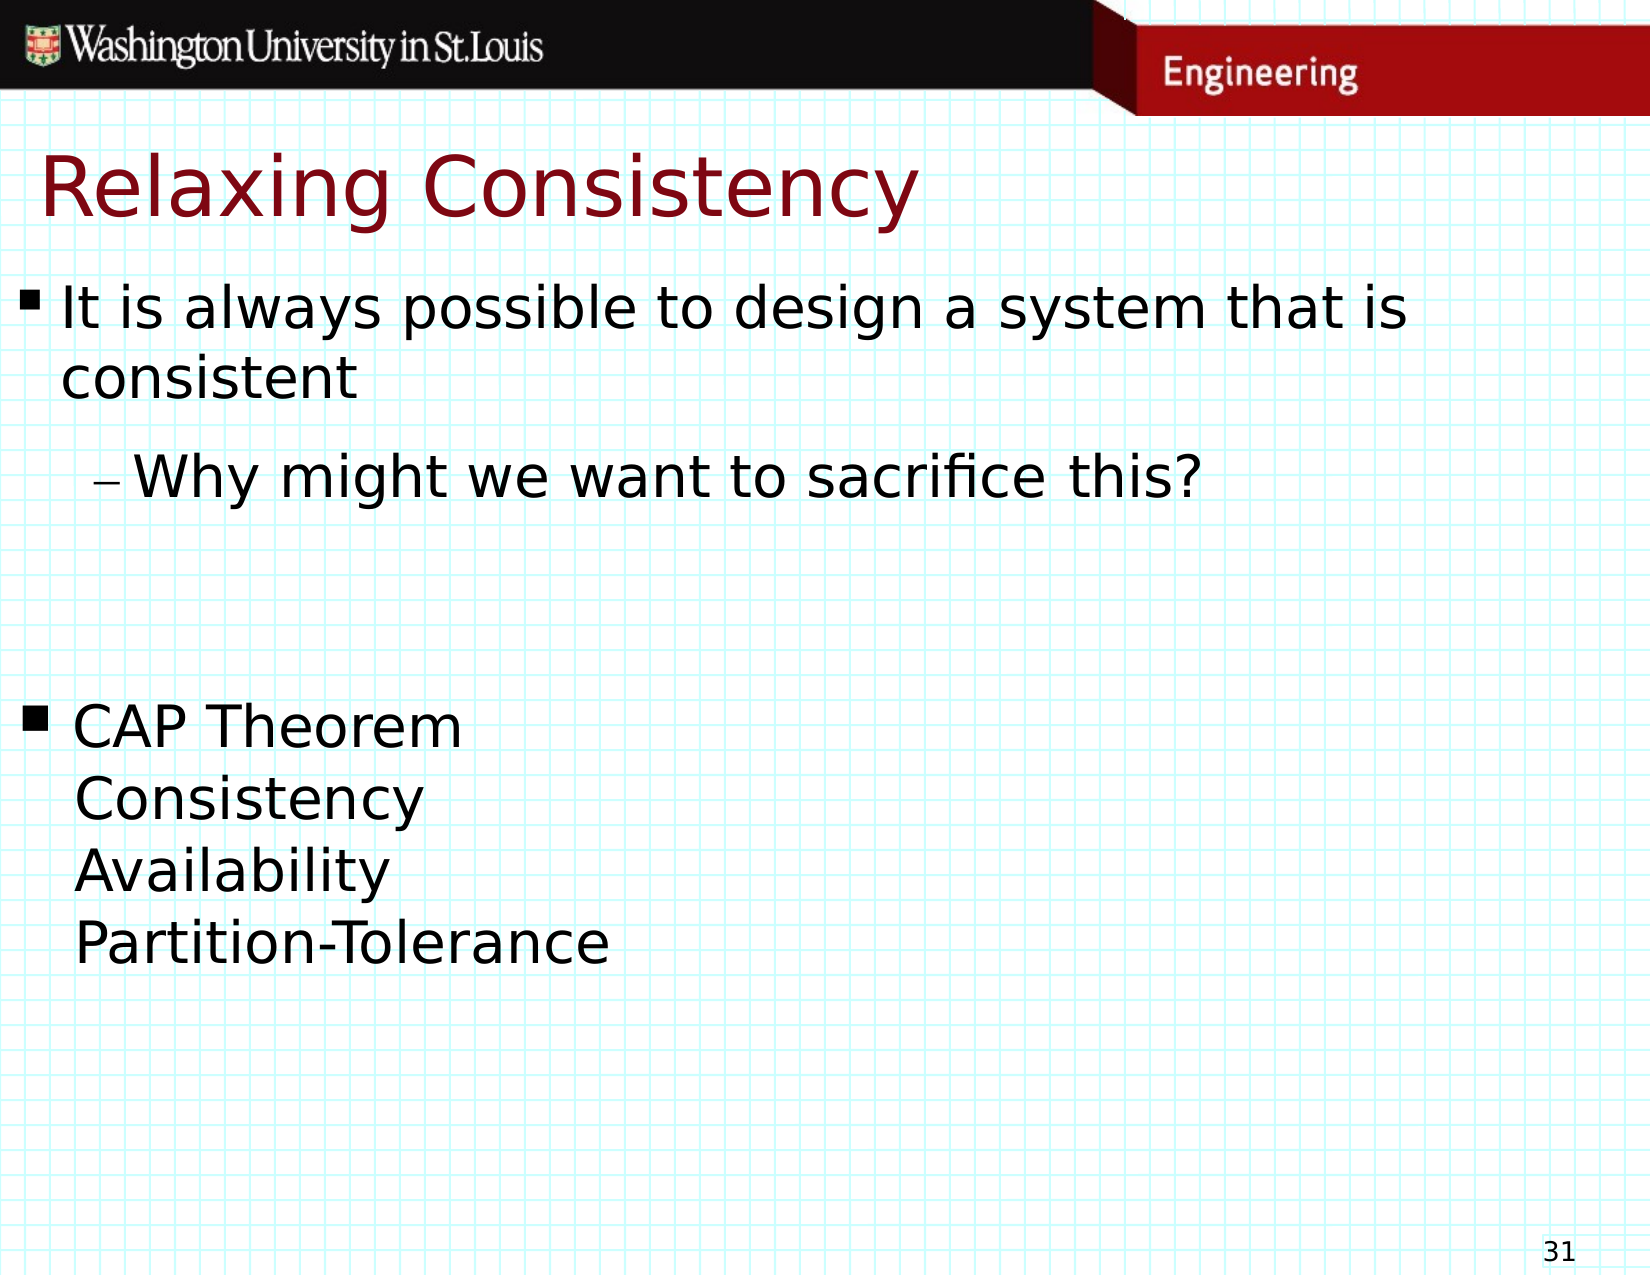

# Relaxing Consistency

It is always possible to design a system that is  consistent
– Why might we want to sacrifice this?

CAP Theorem
	Consistency
	Availability
	Partition-Tolerance

31